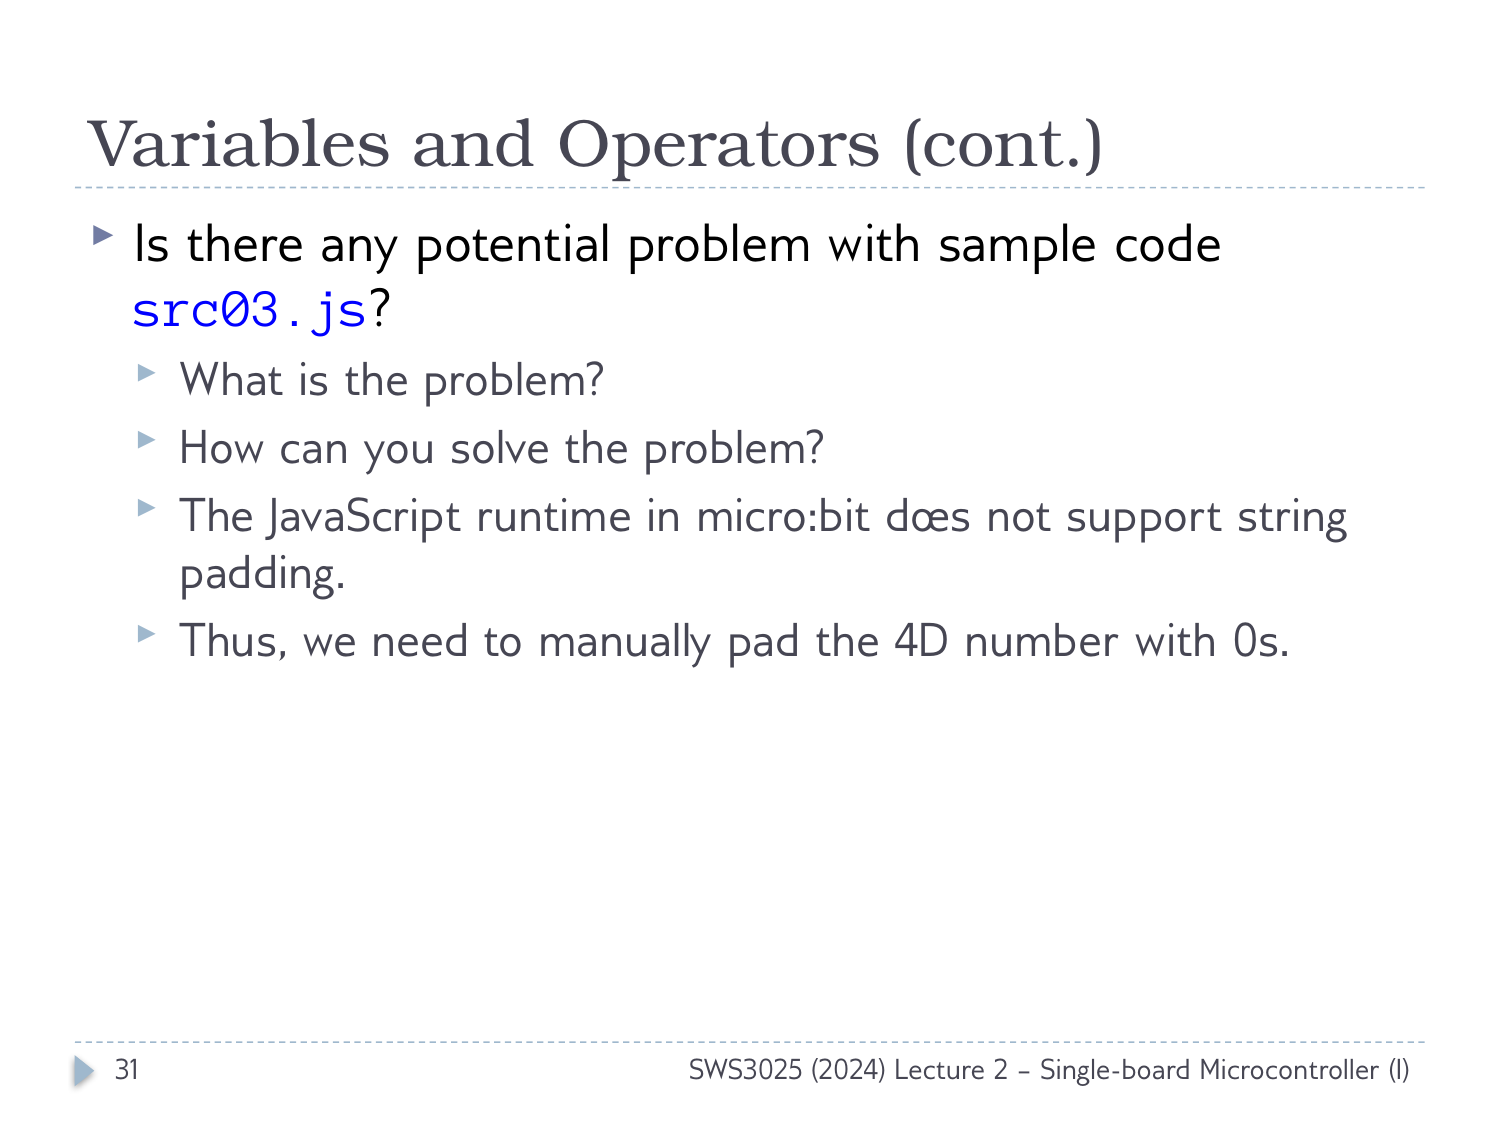

# Variables and Operators (cont.)
Is there any potential problem with sample code src03.js?
What is the problem?
How can you solve the problem?
The JavaScript runtime in micro:bit does not support string padding.
Thus, we need to manually pad the 4D number with 0s.

31
SWS3025 (2024) Lecture 2 – Single-board Microcontroller (I)